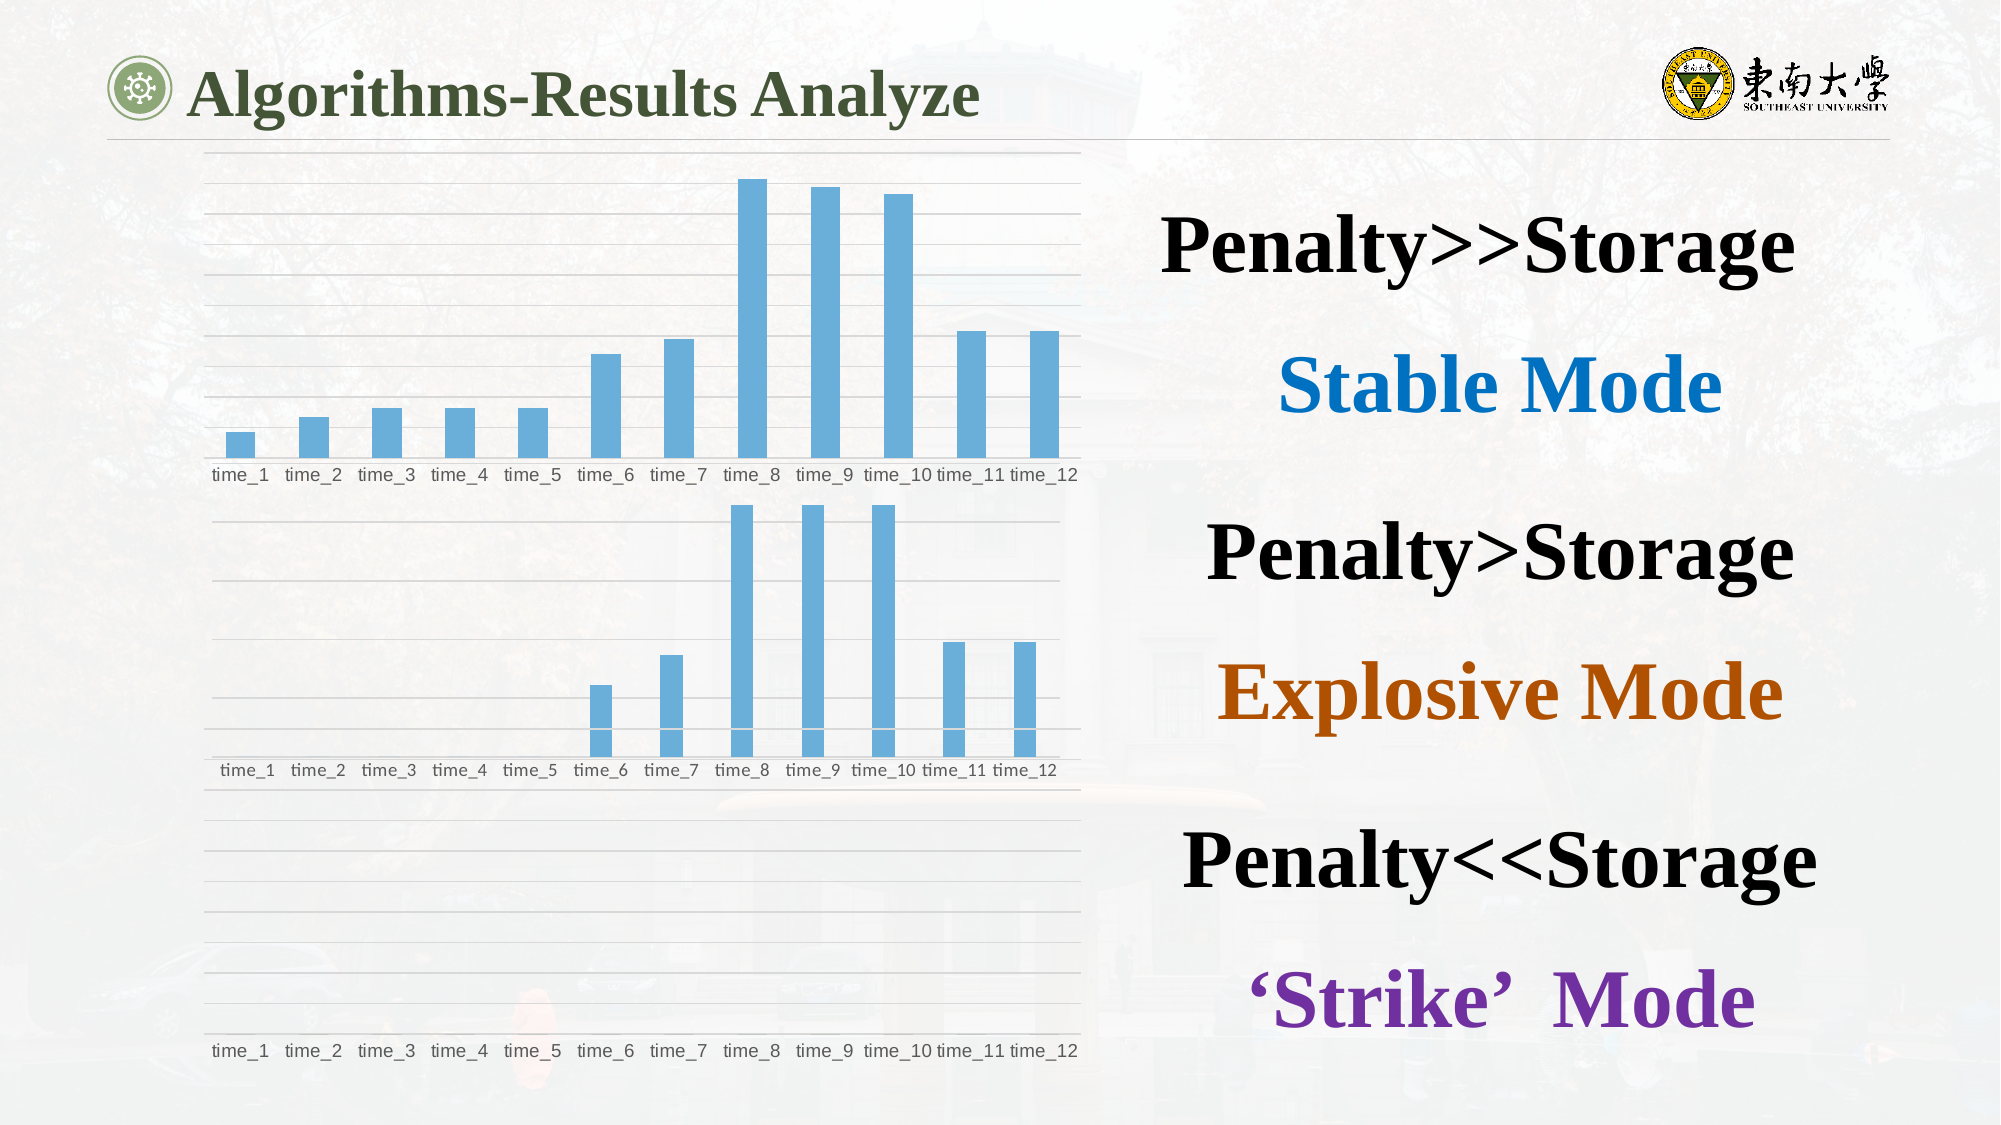

Algorithms-Results Analyze

### Chart

| Category | sum |
|---|---|
| time_1 | 170.0 |
| time_2 | 270.0 |
| time_3 | 330.0 |
| time_4 | 330.0 |
| time_5 | 330.0 |
| time_6 | 680.0 |
| time_7 | 780.0 |
| time_8 | 1830.0 |
| time_9 | 1780.0 |
| time_10 | 1730.0 |
| time_11 | 830.0 |
| time_12 | 830.0 |
Penalty>>Storage

Stable Mode

### Chart

| Category | sum |
|---|---|
| time_1 | 0.0 |
| time_2 | 0.0 |
| time_3 | 0.0 |
| time_4 | 0.0 |
| time_5 | 0.0 |
| time_6 | 610.0 |
| time_7 | 870.0 |
| time_8 | 2150.0 |
| time_9 | 2150.0 |
| time_10 | 2150.0 |
| time_11 | 980.0 |
| time_12 | 980.0 |
Penalty>Storage

Explosive Mode

### Chart

| Category | sum |
|---|---|
| time_1 | 0.0 |
| time_2 | 0.0 |
| time_3 | 0.0 |
| time_4 | 0.0 |
| time_5 | 0.0 |
| time_6 | 0.0 |
| time_7 | 0.0 |
| time_8 | 0.0 |
| time_9 | 0.0 |
| time_10 | 0.0 |
| time_11 | 0.0 |
| time_12 | 0.0 |
Penalty<<Storage

‘Strike’  Mode